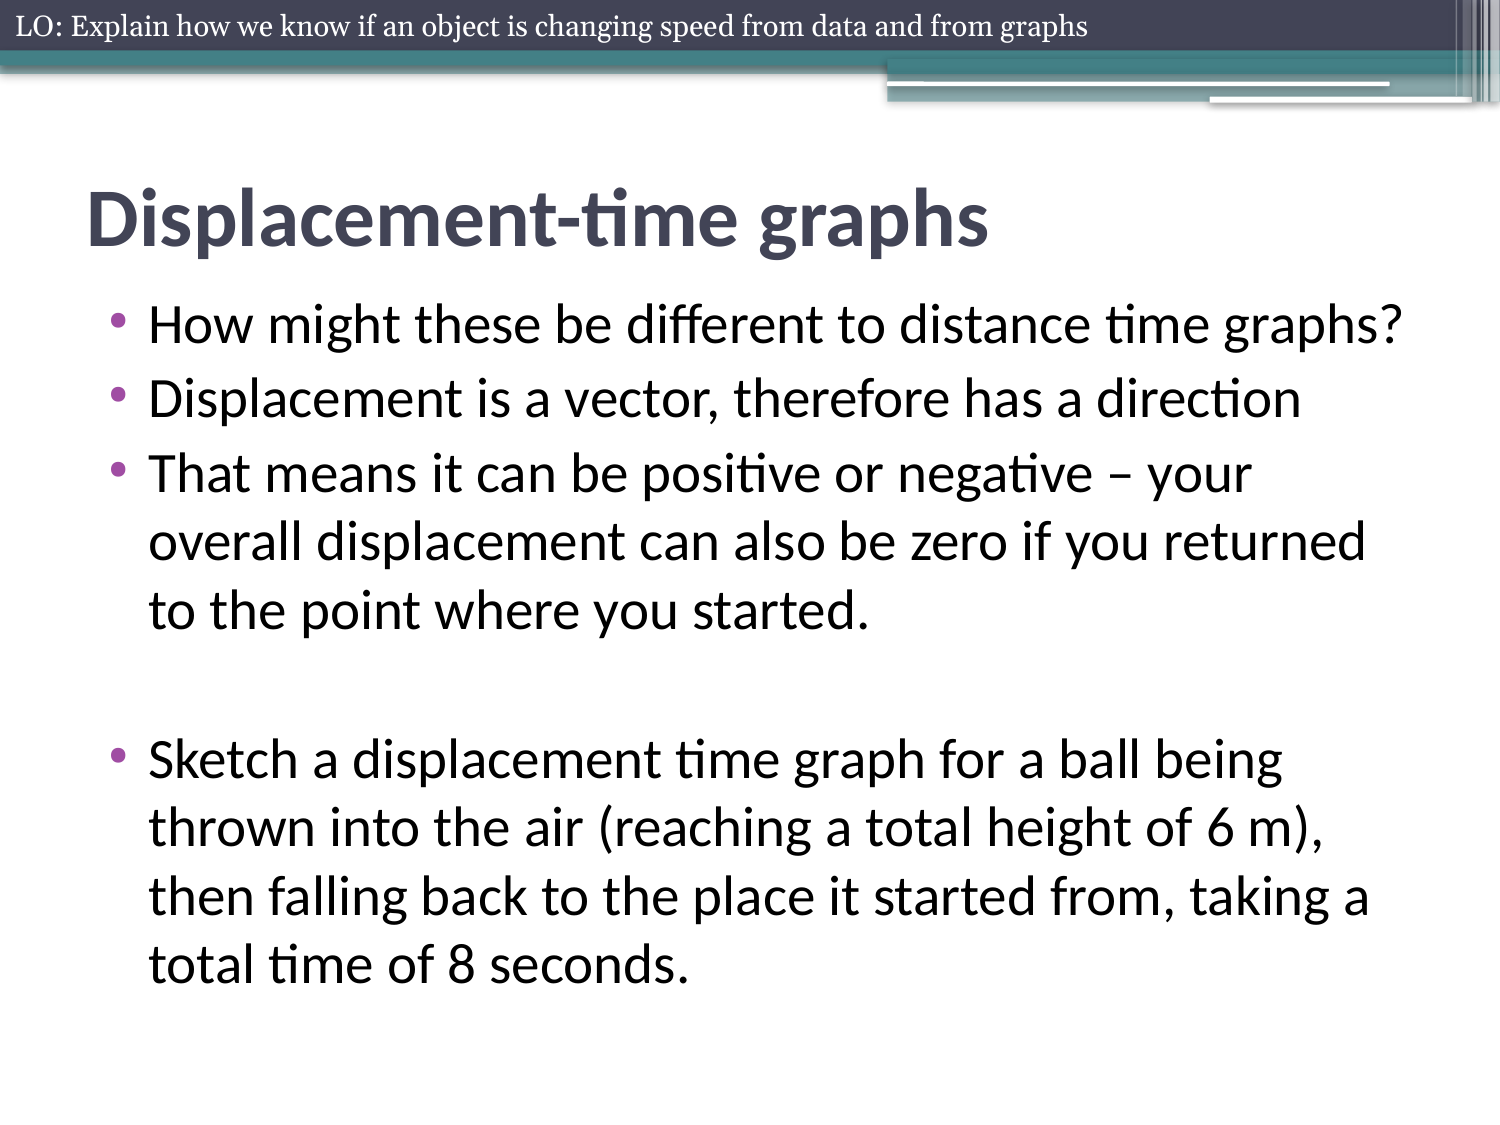

LO: Explain how we know if an object is changing speed from data and from graphs
# Displacement-time graphs
How might these be different to distance time graphs?
Displacement is a vector, therefore has a direction
That means it can be positive or negative – your overall displacement can also be zero if you returned to the point where you started.

Sketch a displacement time graph for a ball being thrown into the air (reaching a total height of 6 m), then falling back to the place it started from, taking a total time of 8 seconds.